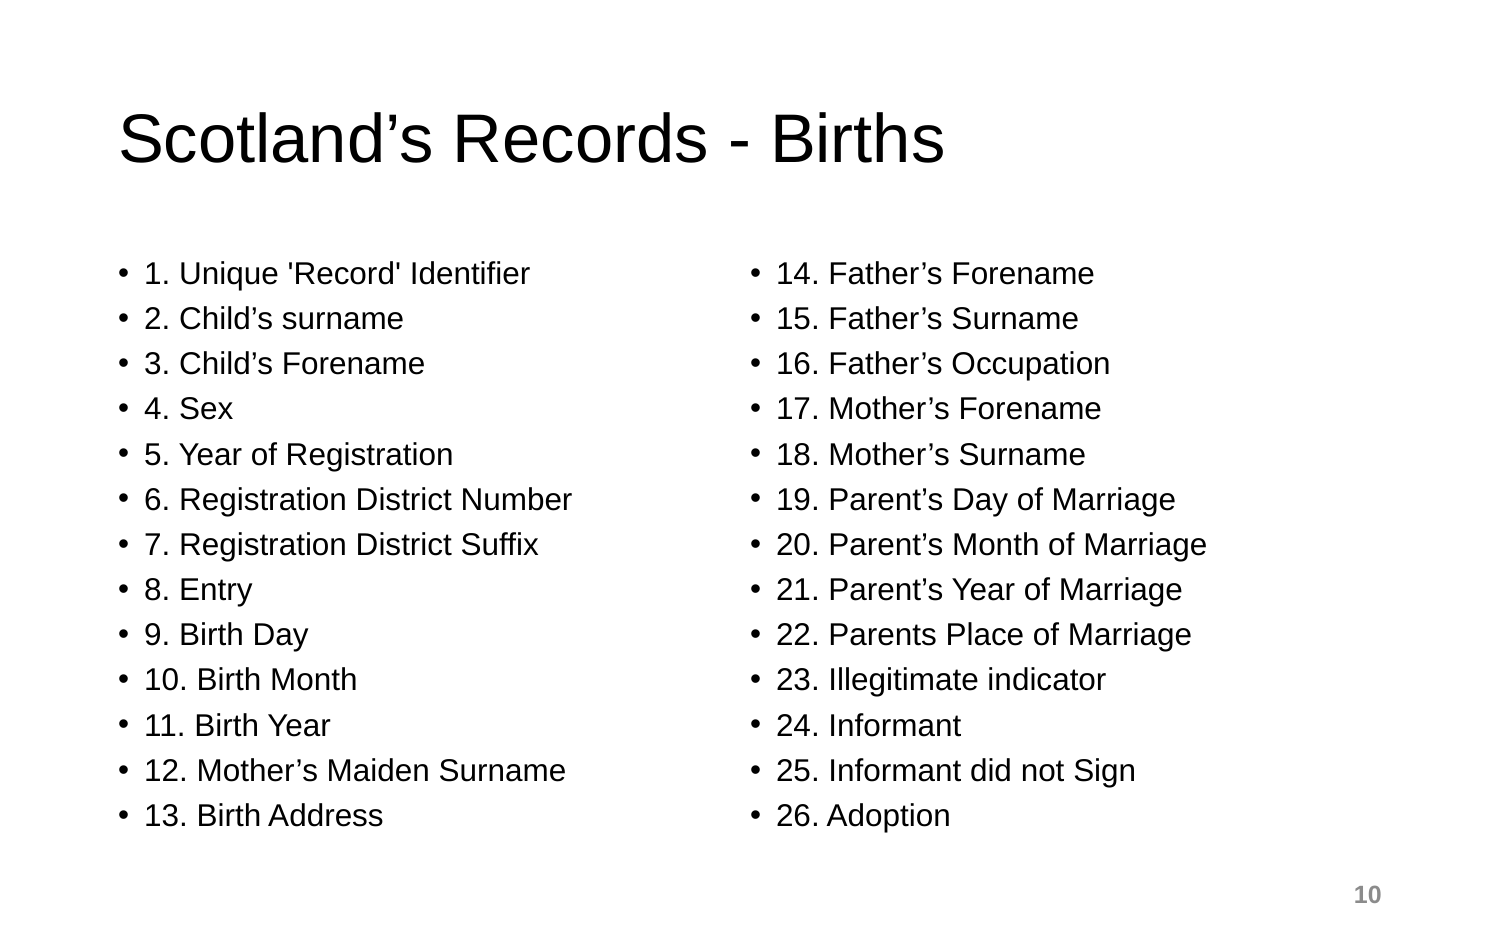

# Scotland’s Records - Births
1. Unique 'Record' Identifier
2. Child’s surname
3. Child’s Forename
4. Sex
5. Year of Registration
6. Registration District Number
7. Registration District Suffix
8. Entry
9. Birth Day
10. Birth Month
11. Birth Year
12. Mother’s Maiden Surname
13. Birth Address
14. Father’s Forename
15. Father’s Surname
16. Father’s Occupation
17. Mother’s Forename
18. Mother’s Surname
19. Parent’s Day of Marriage
20. Parent’s Month of Marriage
21. Parent’s Year of Marriage
22. Parents Place of Marriage
23. Illegitimate indicator
24. Informant
25. Informant did not Sign
26. Adoption
10